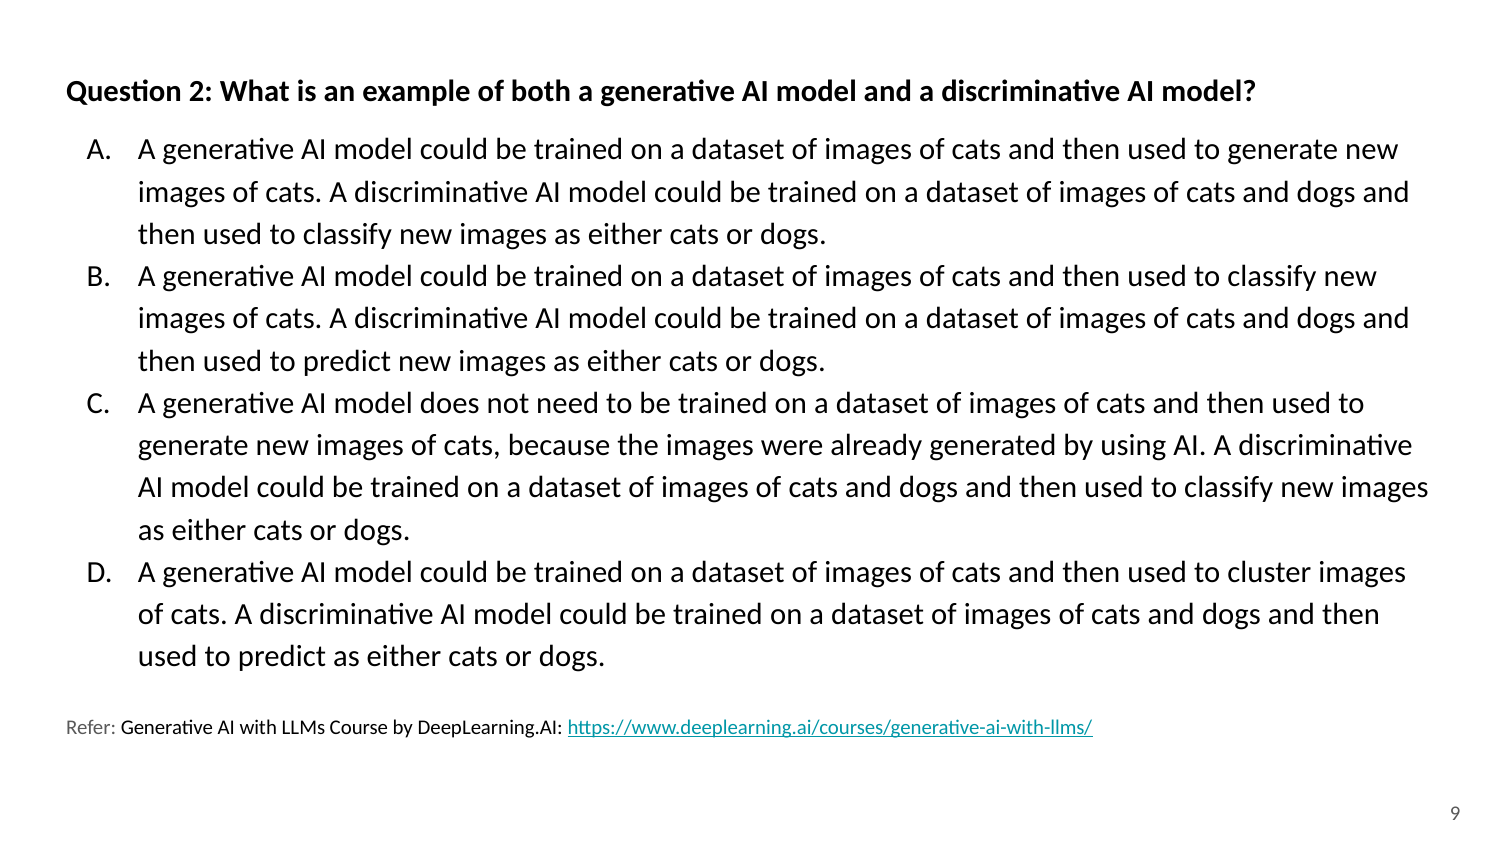

Question 2: What is an example of both a generative AI model and a discriminative AI model?
A generative AI model could be trained on a dataset of images of cats and then used to generate new images of cats. A discriminative AI model could be trained on a dataset of images of cats and dogs and then used to classify new images as either cats or dogs.
A generative AI model could be trained on a dataset of images of cats and then used to classify new images of cats. A discriminative AI model could be trained on a dataset of images of cats and dogs and then used to predict new images as either cats or dogs.
A generative AI model does not need to be trained on a dataset of images of cats and then used to generate new images of cats, because the images were already generated by using AI. A discriminative AI model could be trained on a dataset of images of cats and dogs and then used to classify new images as either cats or dogs.
A generative AI model could be trained on a dataset of images of cats and then used to cluster images of cats. A discriminative AI model could be trained on a dataset of images of cats and dogs and then used to predict as either cats or dogs.
Refer: Generative AI with LLMs Course by DeepLearning.AI: https://www.deeplearning.ai/courses/generative-ai-with-llms/

9